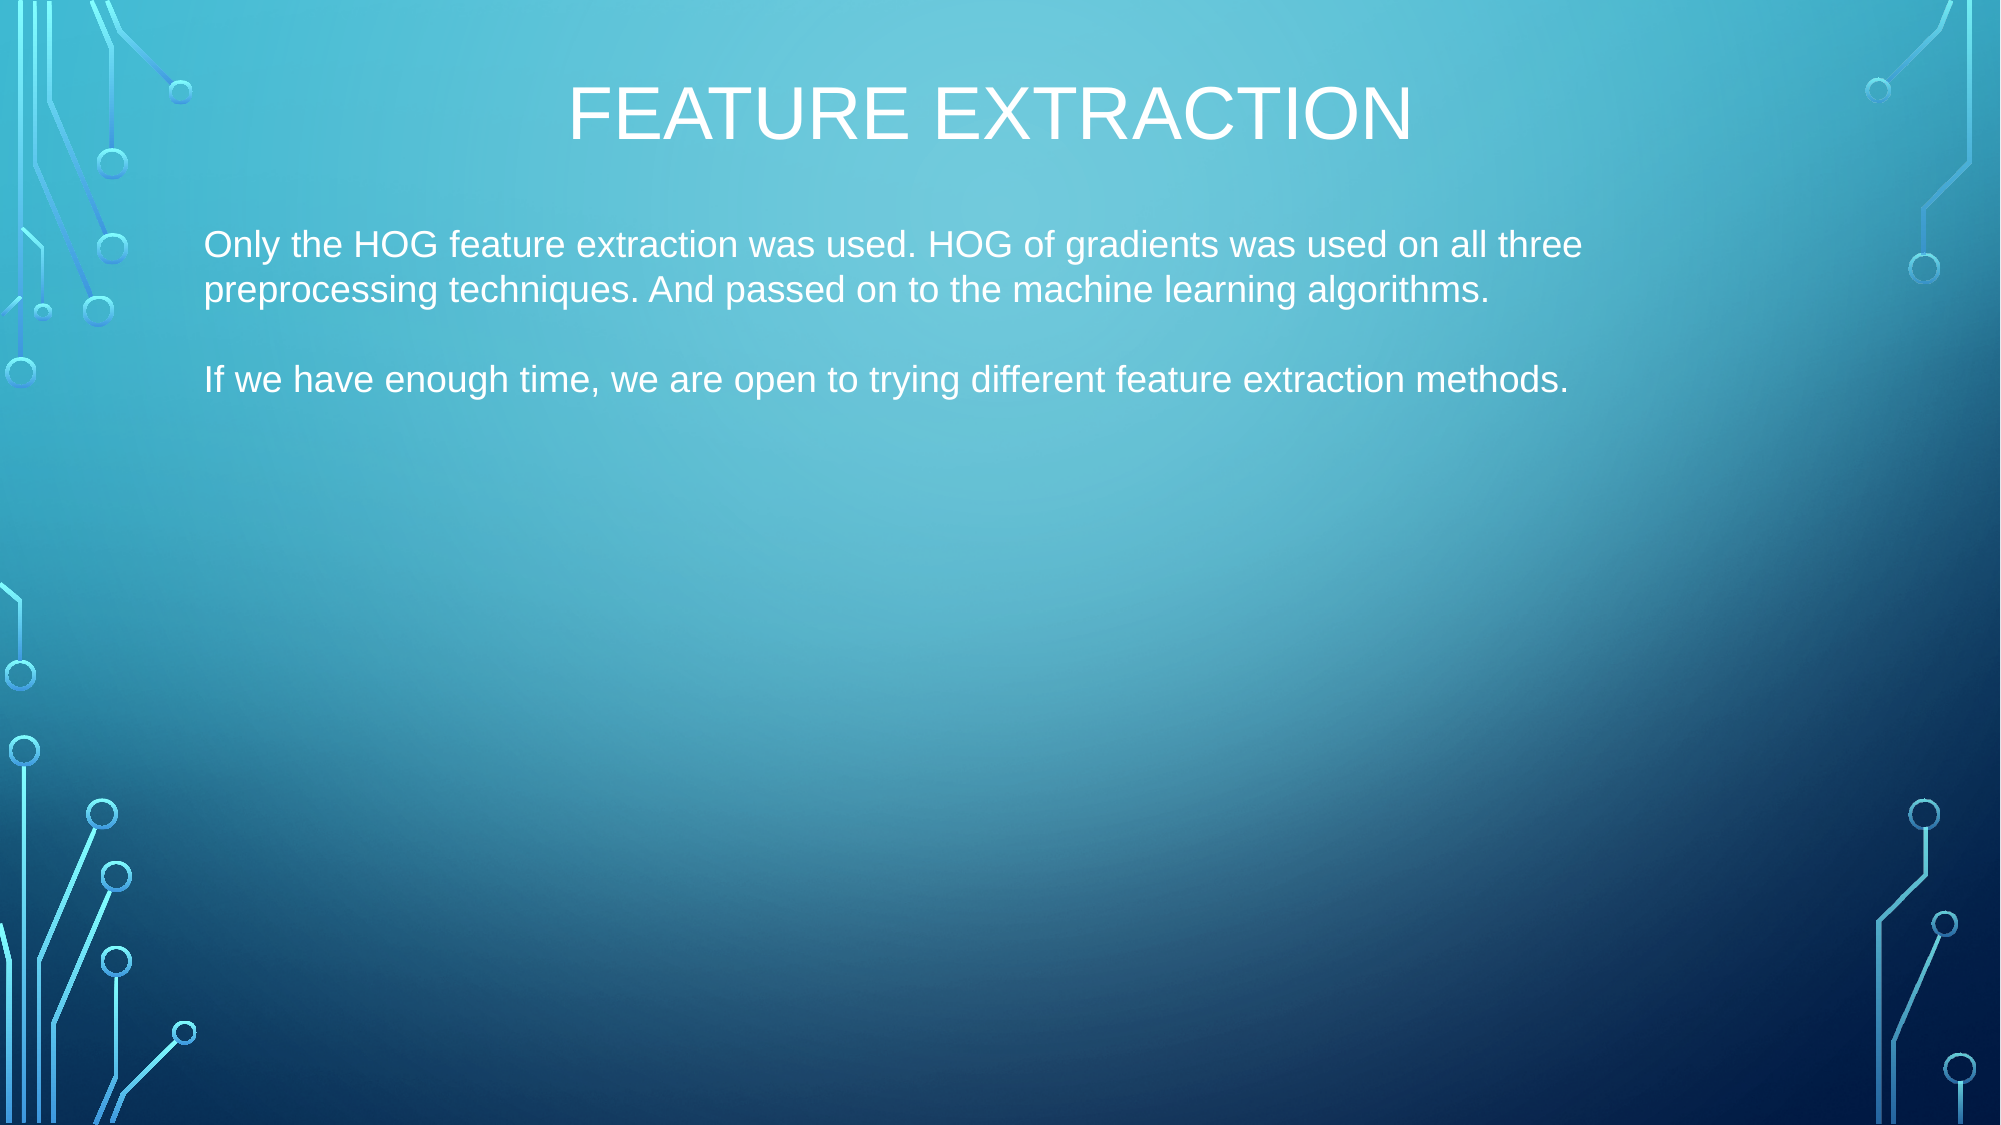

# Feature Extraction
Only the HOG feature extraction was used. HOG of gradients was used on all three preprocessing techniques. And passed on to the machine learning algorithms.

If we have enough time, we are open to trying different feature extraction methods.